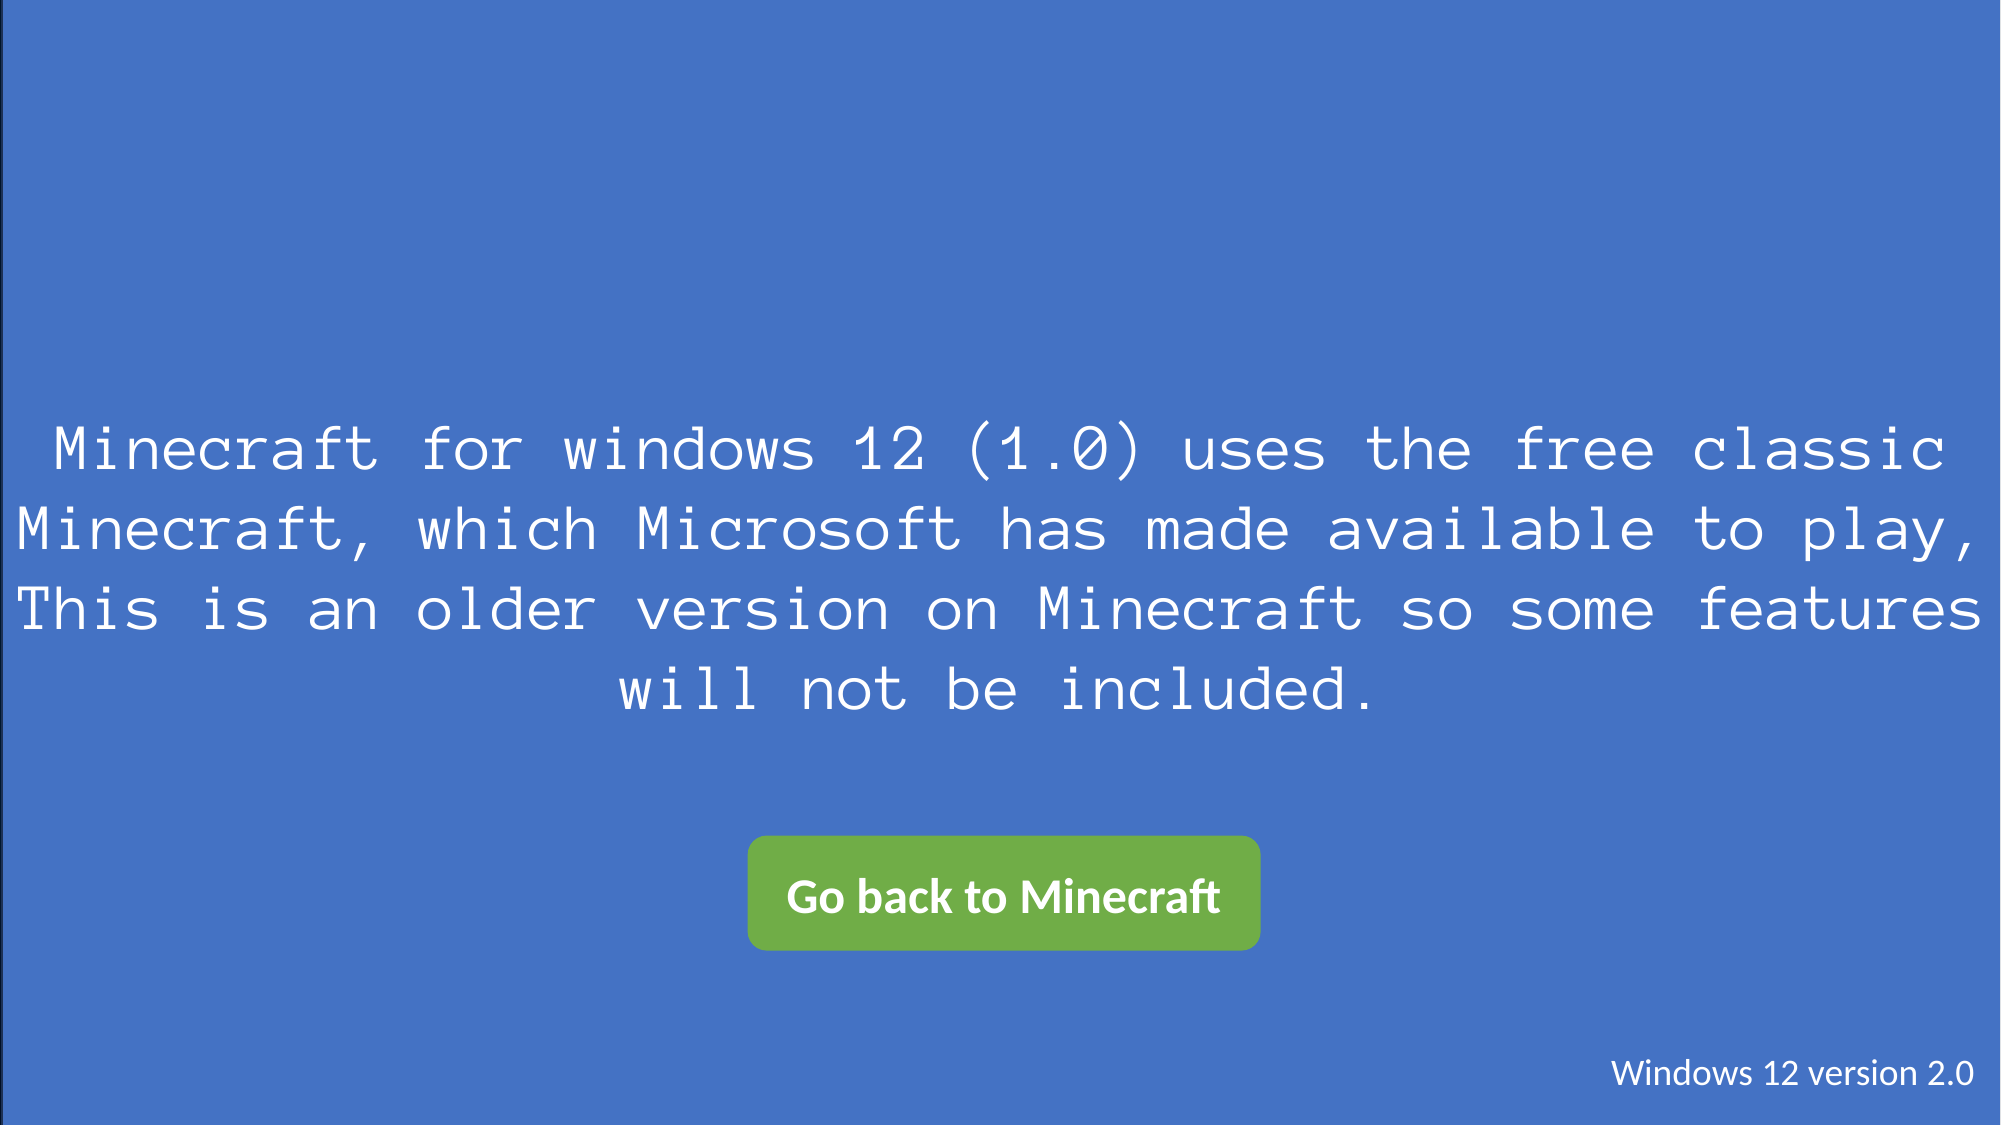

Minecraft for windows 12 (1.0) uses the free classic Minecraft, which Microsoft has made available to play, This is an older version on Minecraft so some features will not be included.
Go back to Minecraft
Windows 12 version 2.0